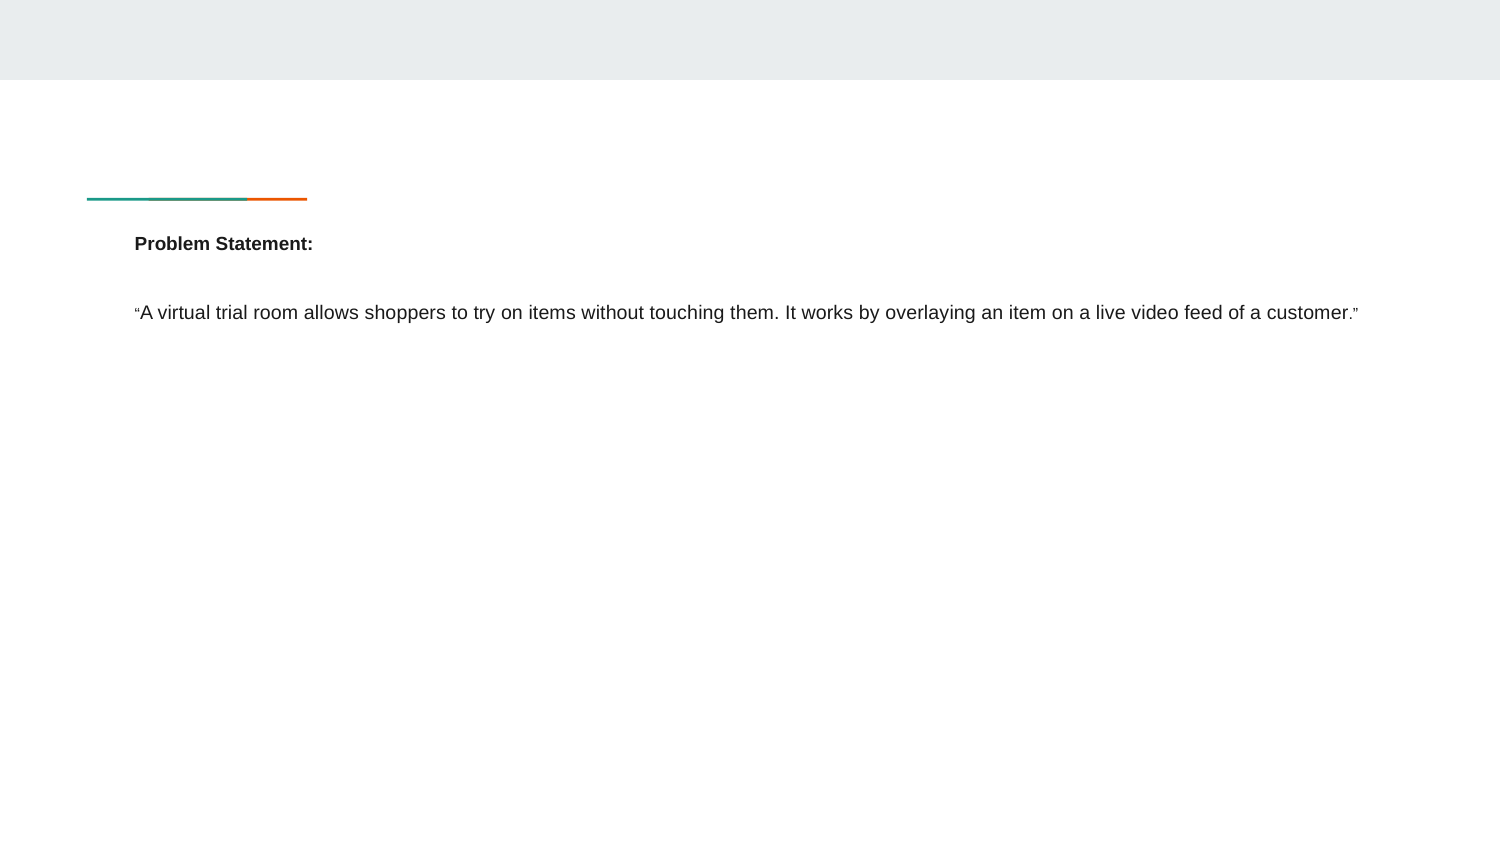

# Problem Statement: “A virtual trial room allows shoppers to try on items without touching them. It works by overlaying an item on a live video feed of a customer.”